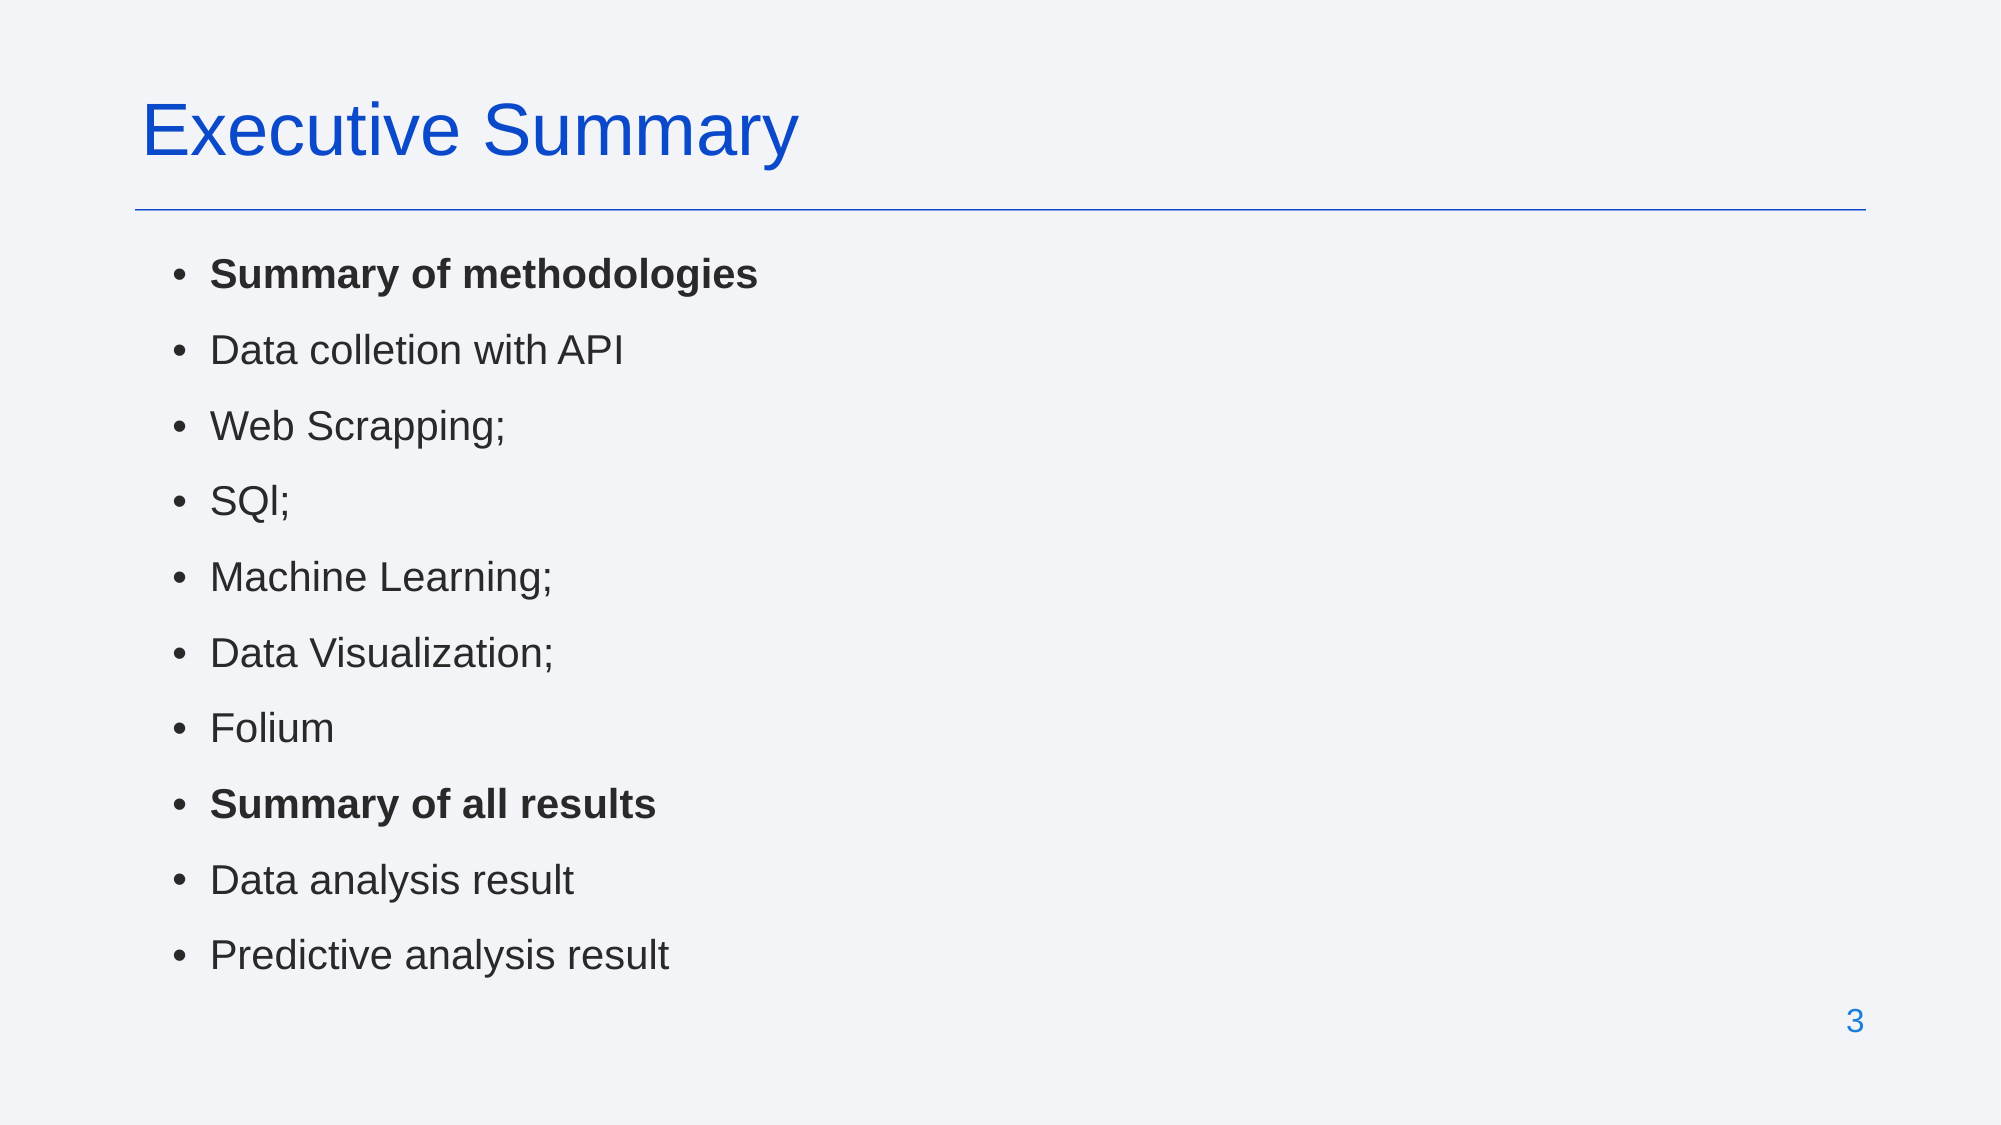

Executive Summary
Summary of methodologies
Data colletion with API
Web Scrapping;
SQl;
Machine Learning;
Data Visualization;
Folium
Summary of all results
Data analysis result
Predictive analysis result

3